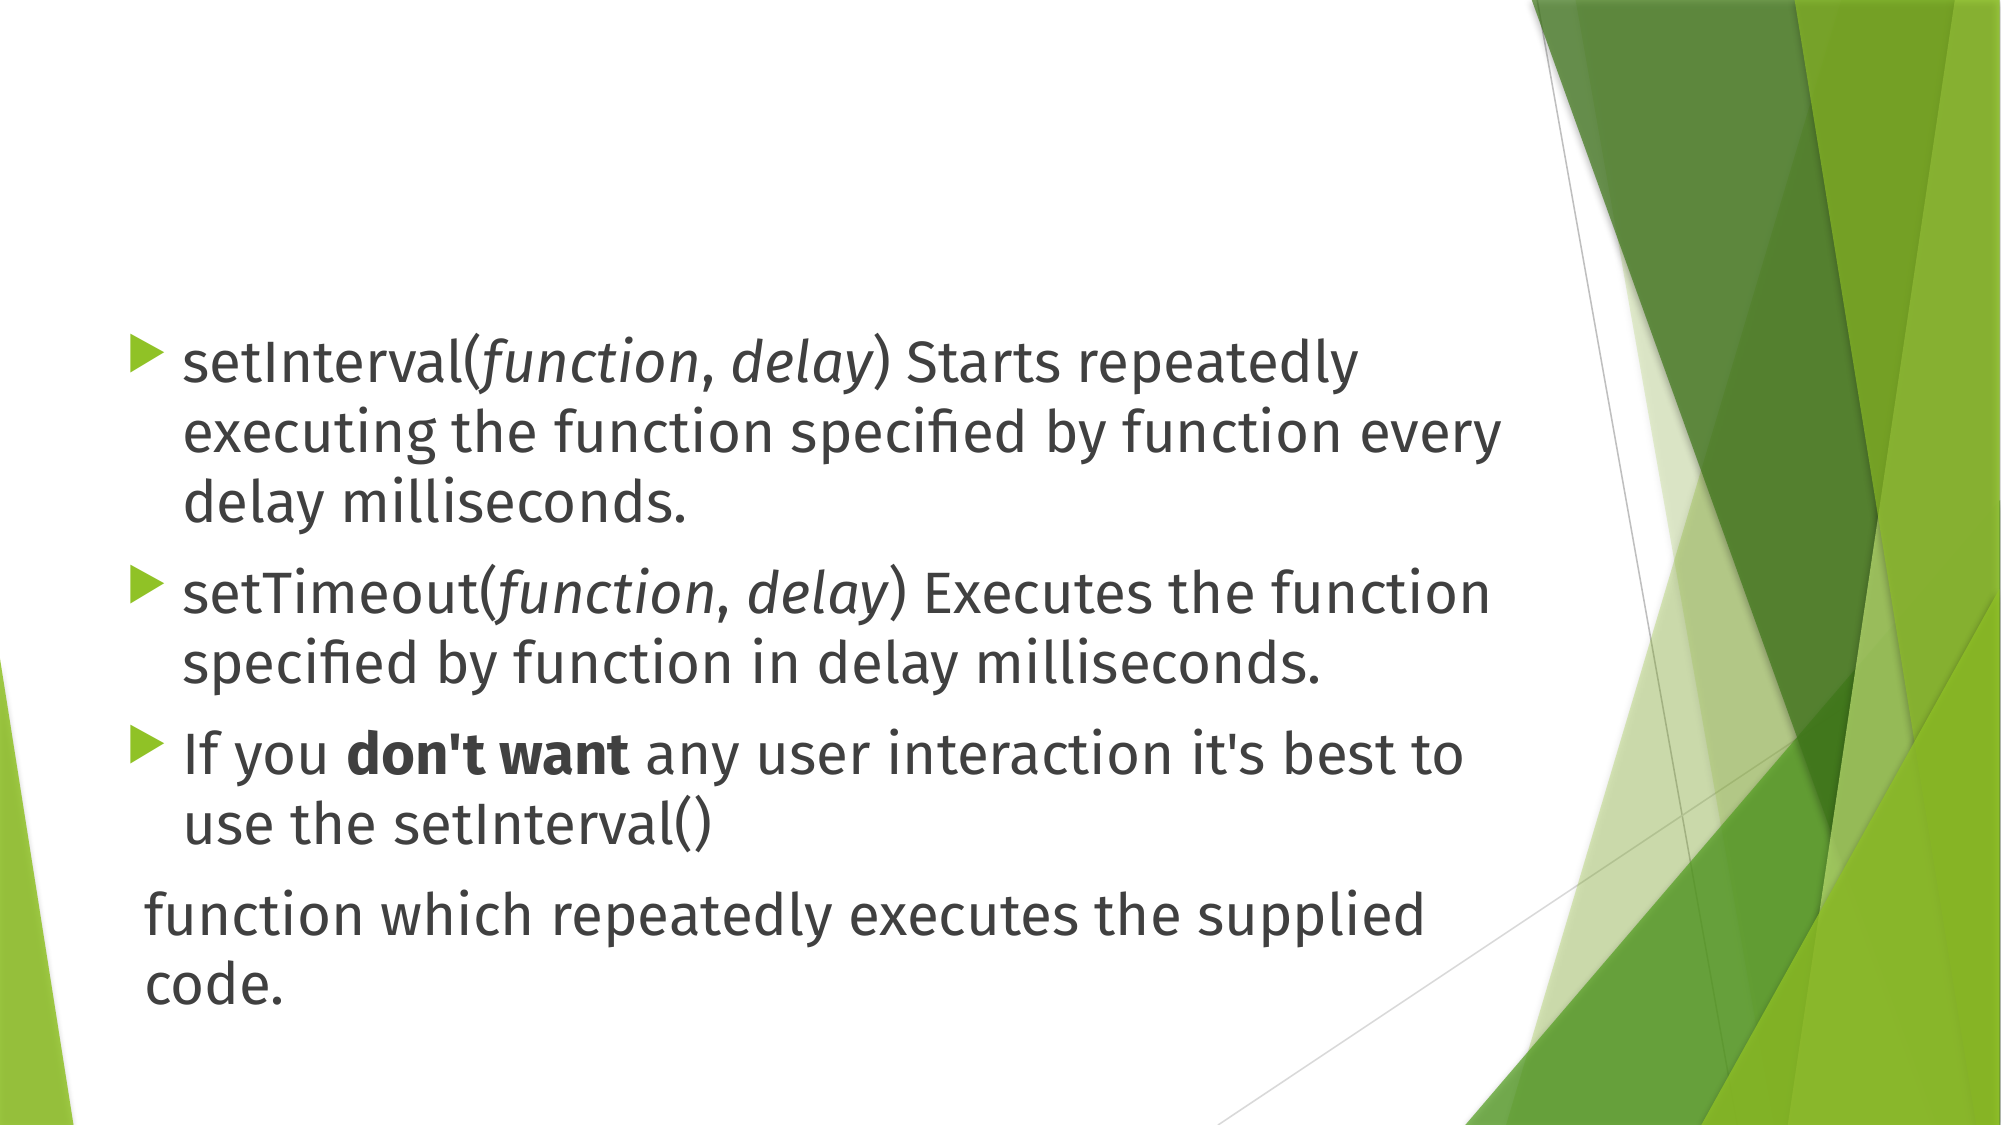

#
setInterval(function, delay) Starts repeatedly executing the function specified by function every delay milliseconds.
setTimeout(function, delay) Executes the function specified by function in delay milliseconds.
If you don't want any user interaction it's best to use the setInterval()
function which repeatedly executes the supplied code.